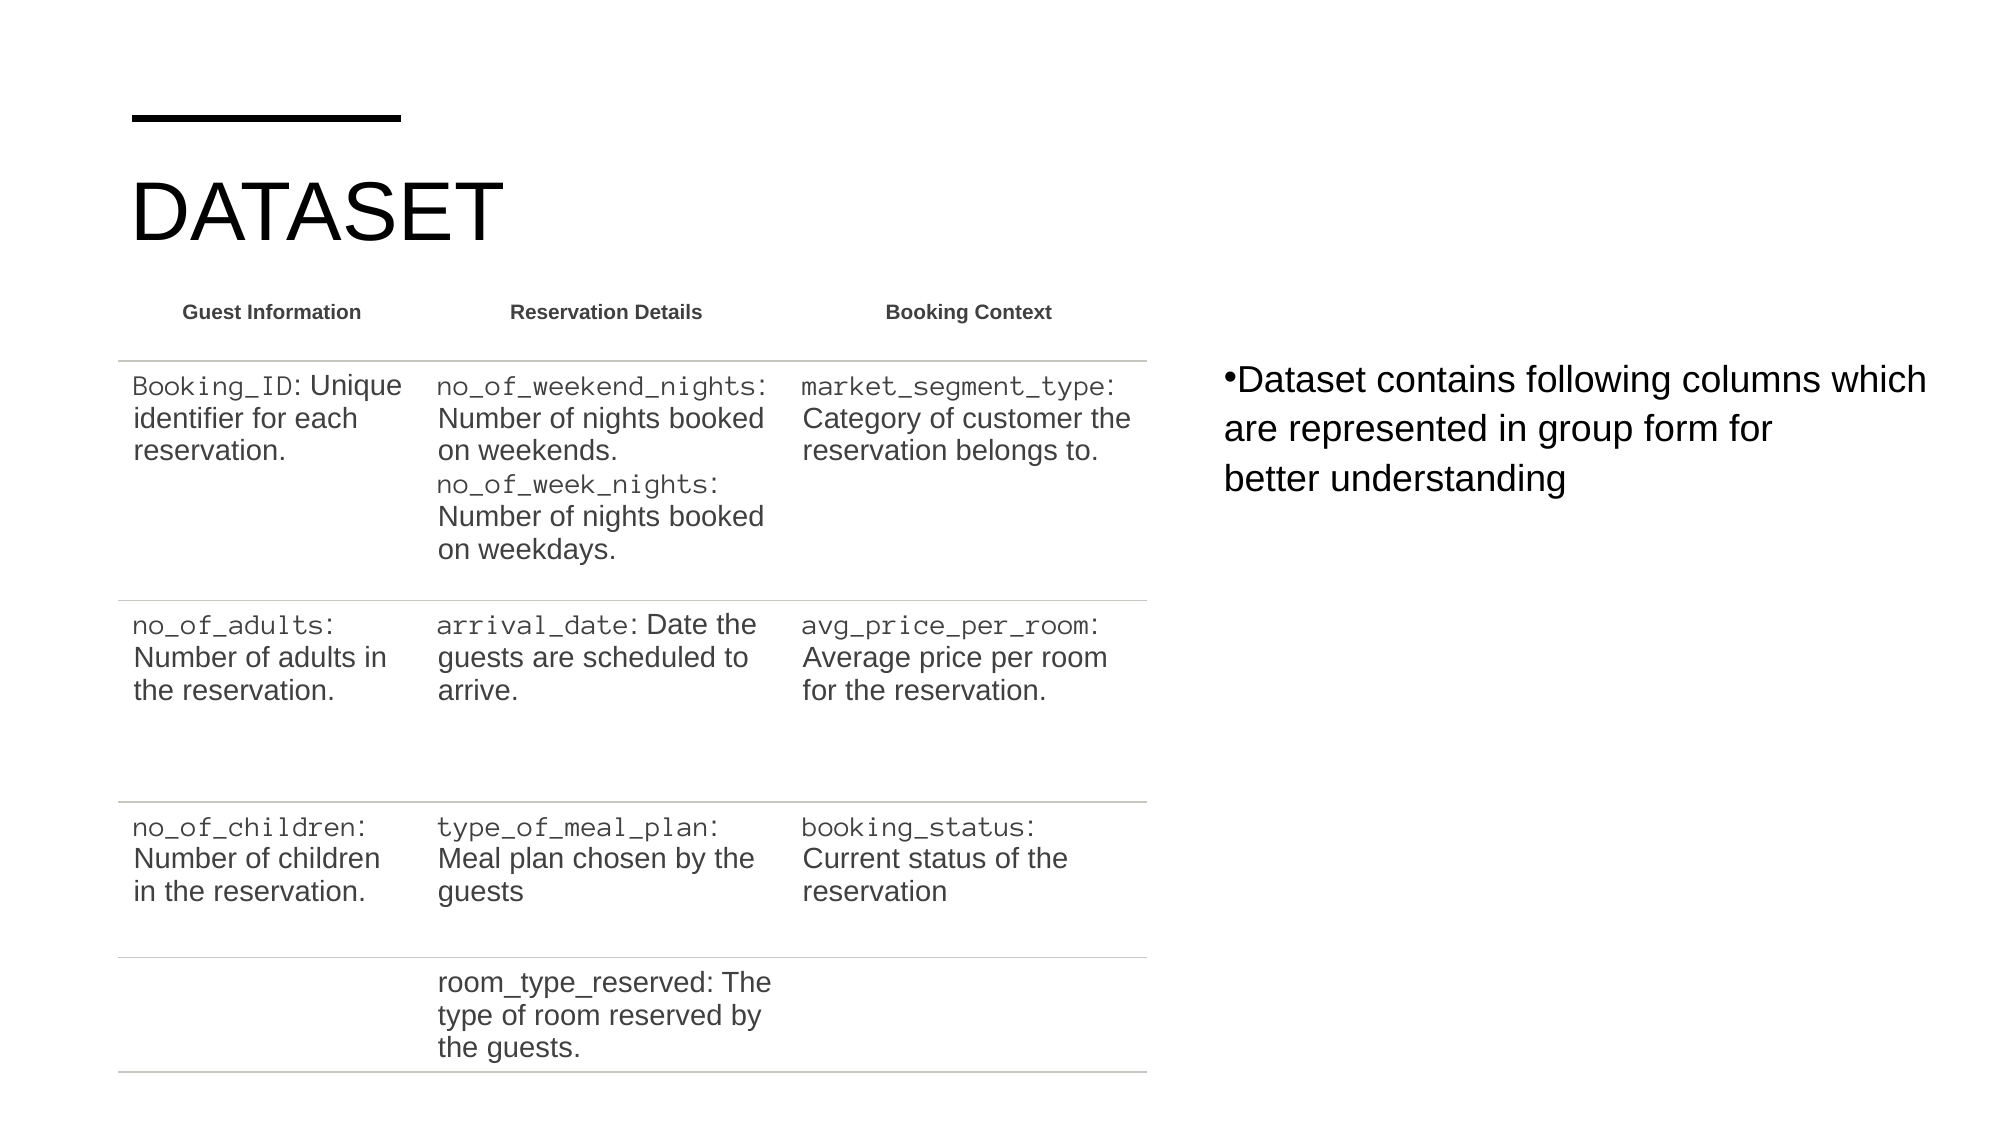

# Dataset
| Guest Information | Reservation Details | Booking Context |
| --- | --- | --- |
| Booking\_ID: Unique identifier for each reservation. | no\_of\_weekend\_nights: Number of nights booked on weekends. no\_of\_week\_nights: Number of nights booked on weekdays. | market\_segment\_type: Category of customer the reservation belongs to. |
| no\_of\_adults: Number of adults in the reservation. | arrival\_date: Date the guests are scheduled to arrive. | avg\_price\_per\_room: Average price per room for the reservation. |
| no\_of\_children: Number of children in the reservation. | type\_of\_meal\_plan: Meal plan chosen by the guests | booking\_status: Current status of the reservation |
|  | room\_type\_reserved: The type of room reserved by the guests. |  |
Dataset contains following columns which are represented in group form for better understanding